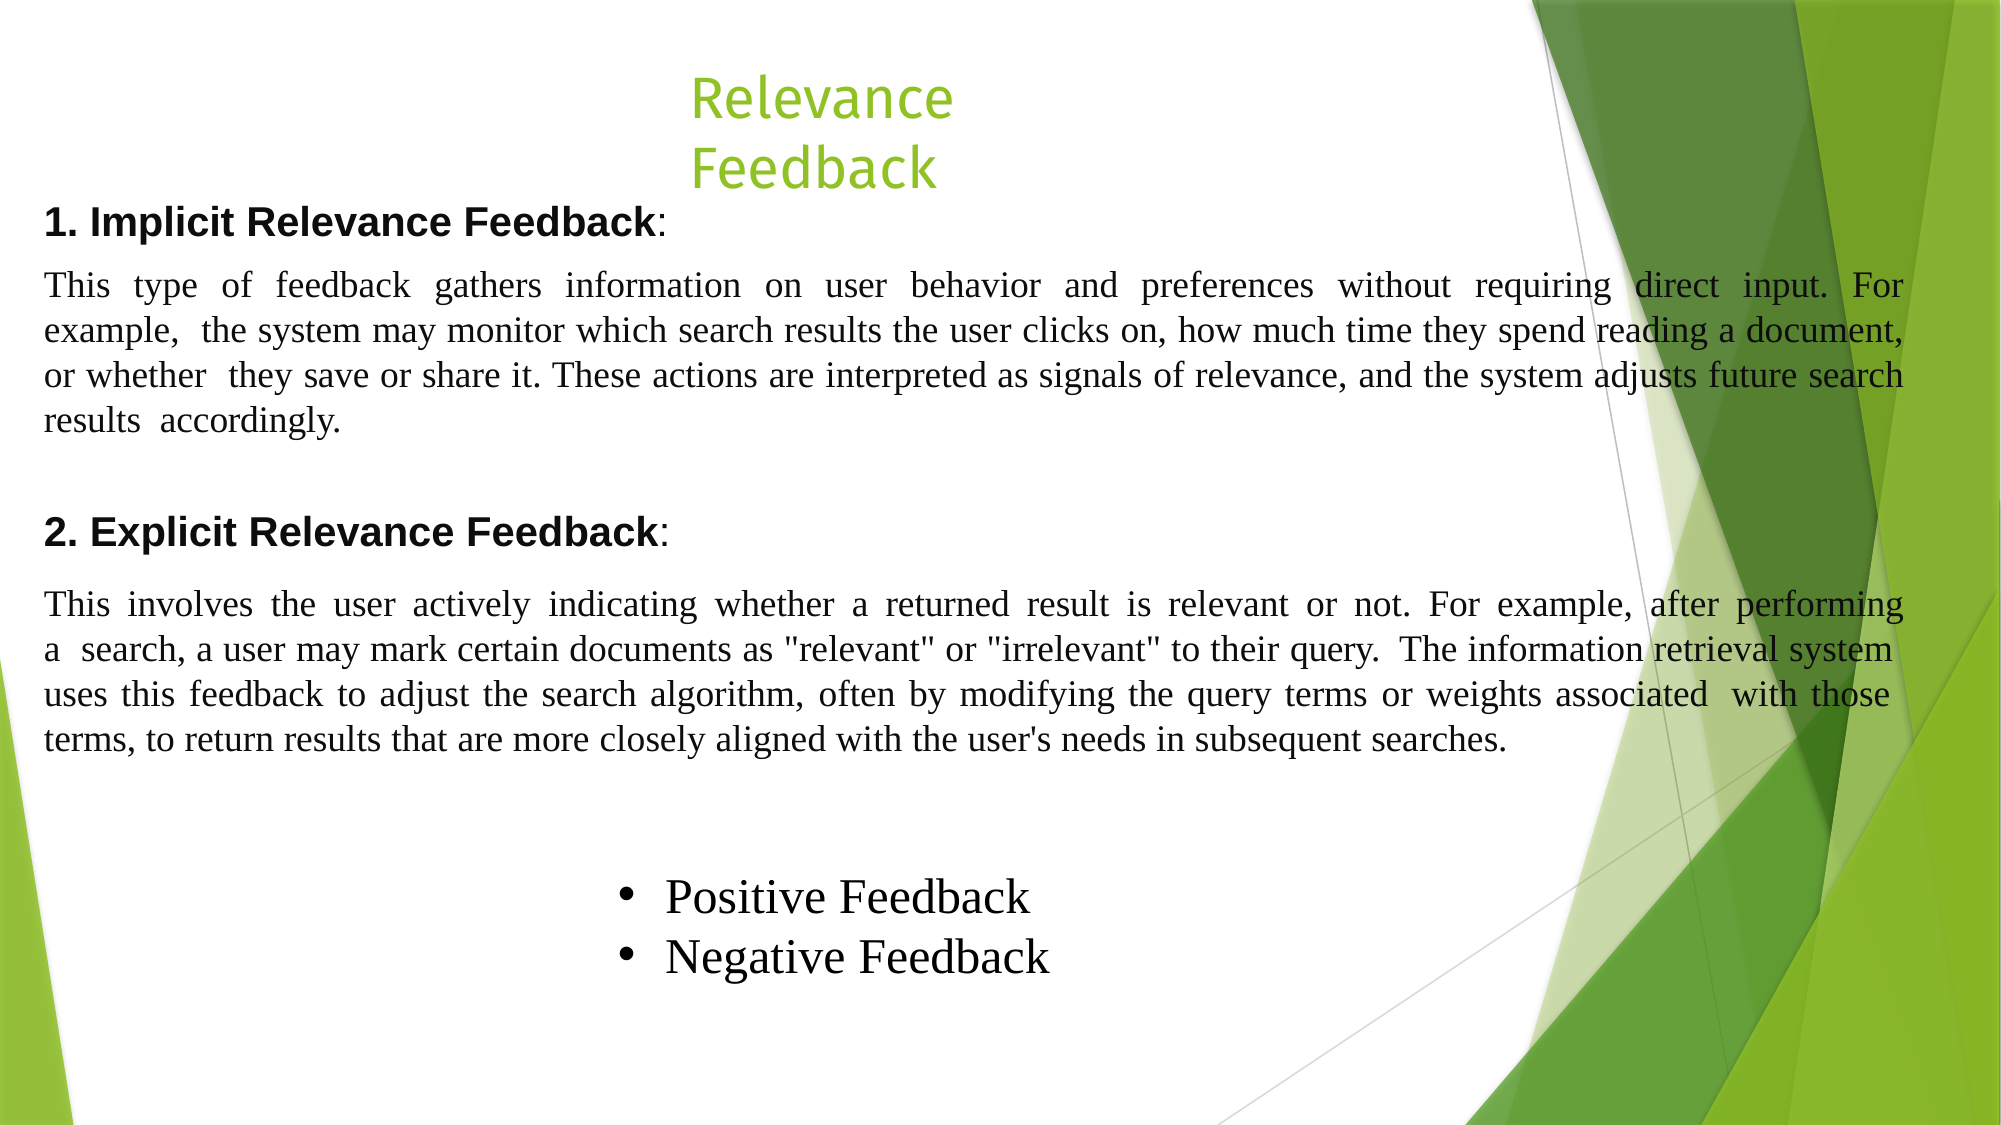

# Relevance Feedback
Implicit Relevance Feedback:
This type of feedback gathers information on user behavior and preferences without requiring direct input. For example,  the system may monitor which search results the user clicks on, how much time they spend reading a document, or whether  they save or share it. These actions are interpreted as signals of relevance, and the system adjusts future search results  accordingly.

Explicit Relevance Feedback:
This involves the user actively indicating whether a returned result is relevant or not. For example, after performing a  search, a user may mark certain documents as "relevant" or "irrelevant" to their query. The information retrieval system  uses this feedback to adjust the search algorithm, often by modifying the query terms or weights associated with those  terms, to return results that are more closely aligned with the user's needs in subsequent searches.

Positive Feedback
Negative Feedback